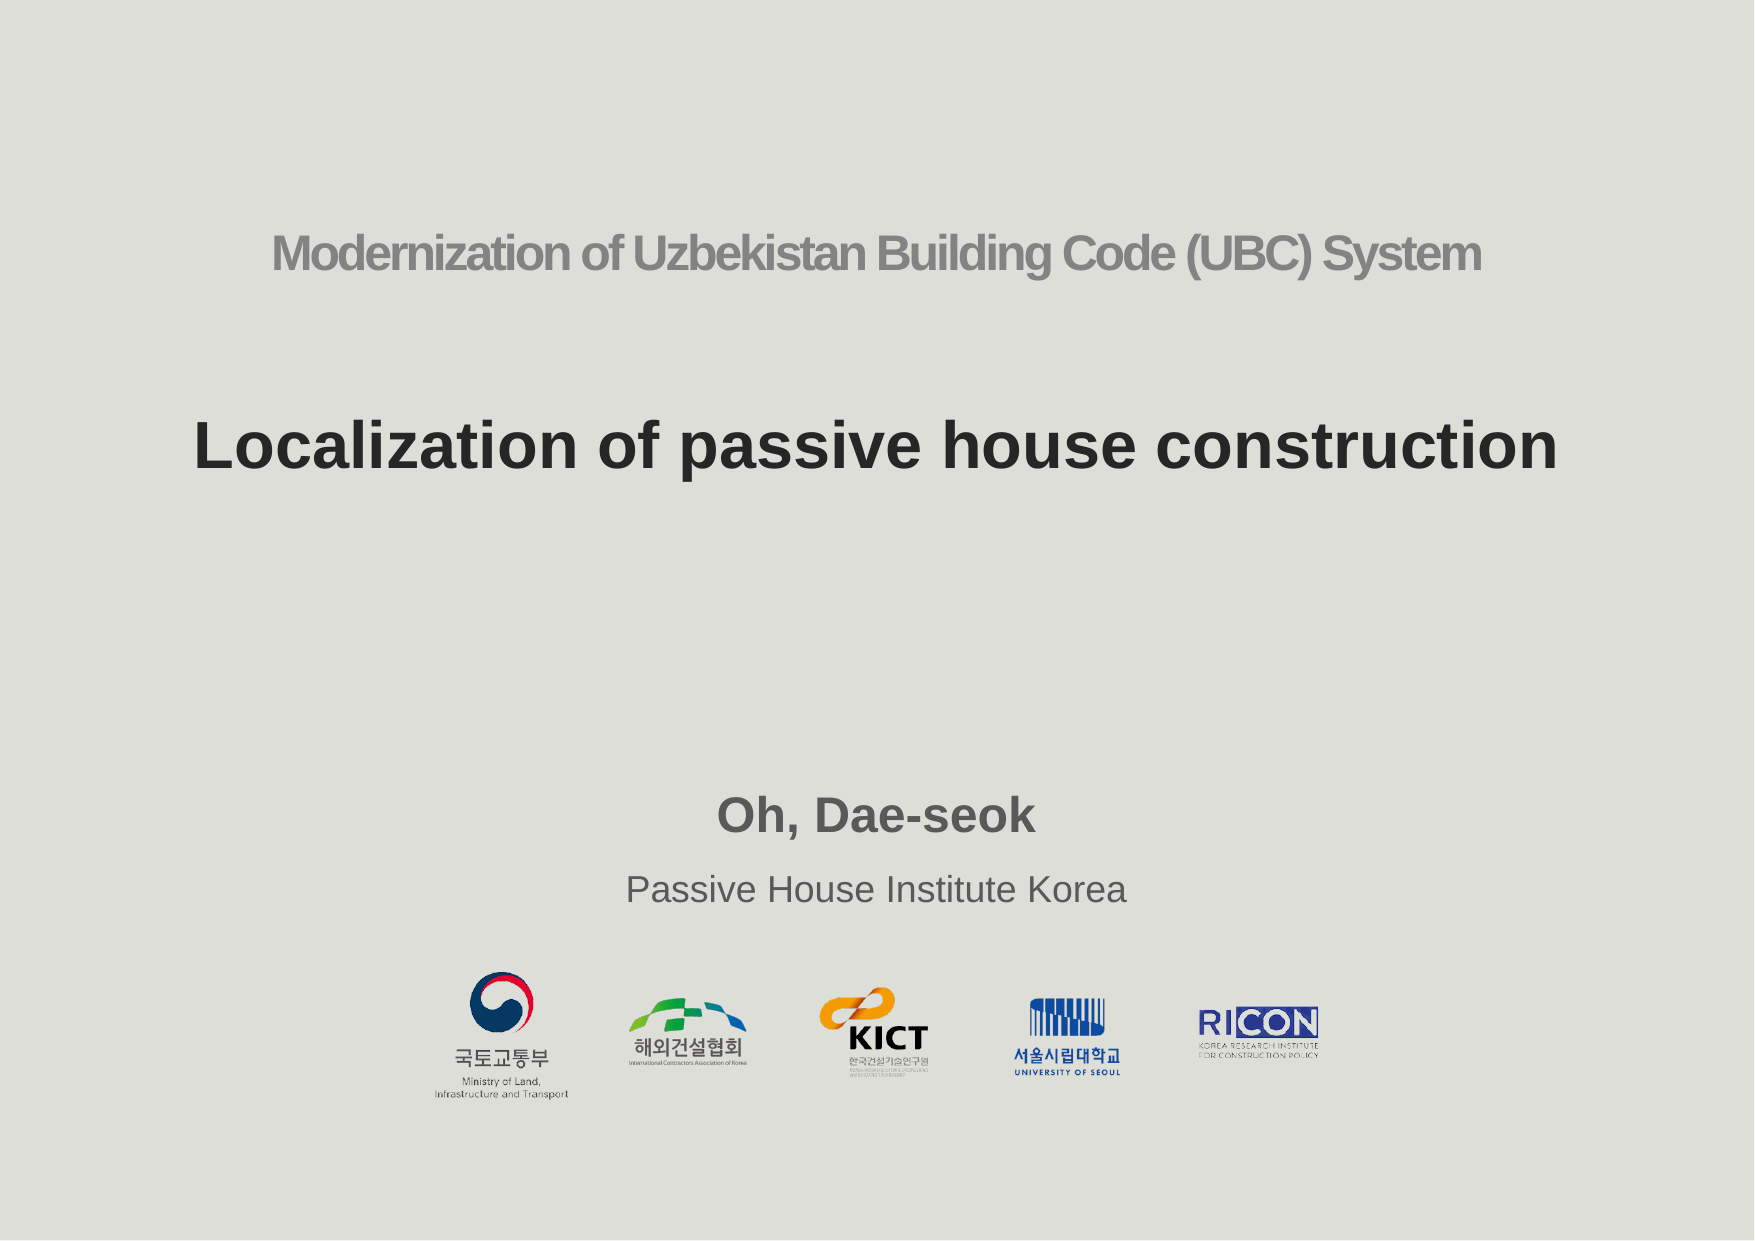

# Localization of passive house construction
Oh, Dae-seok
Passive House Institute Korea